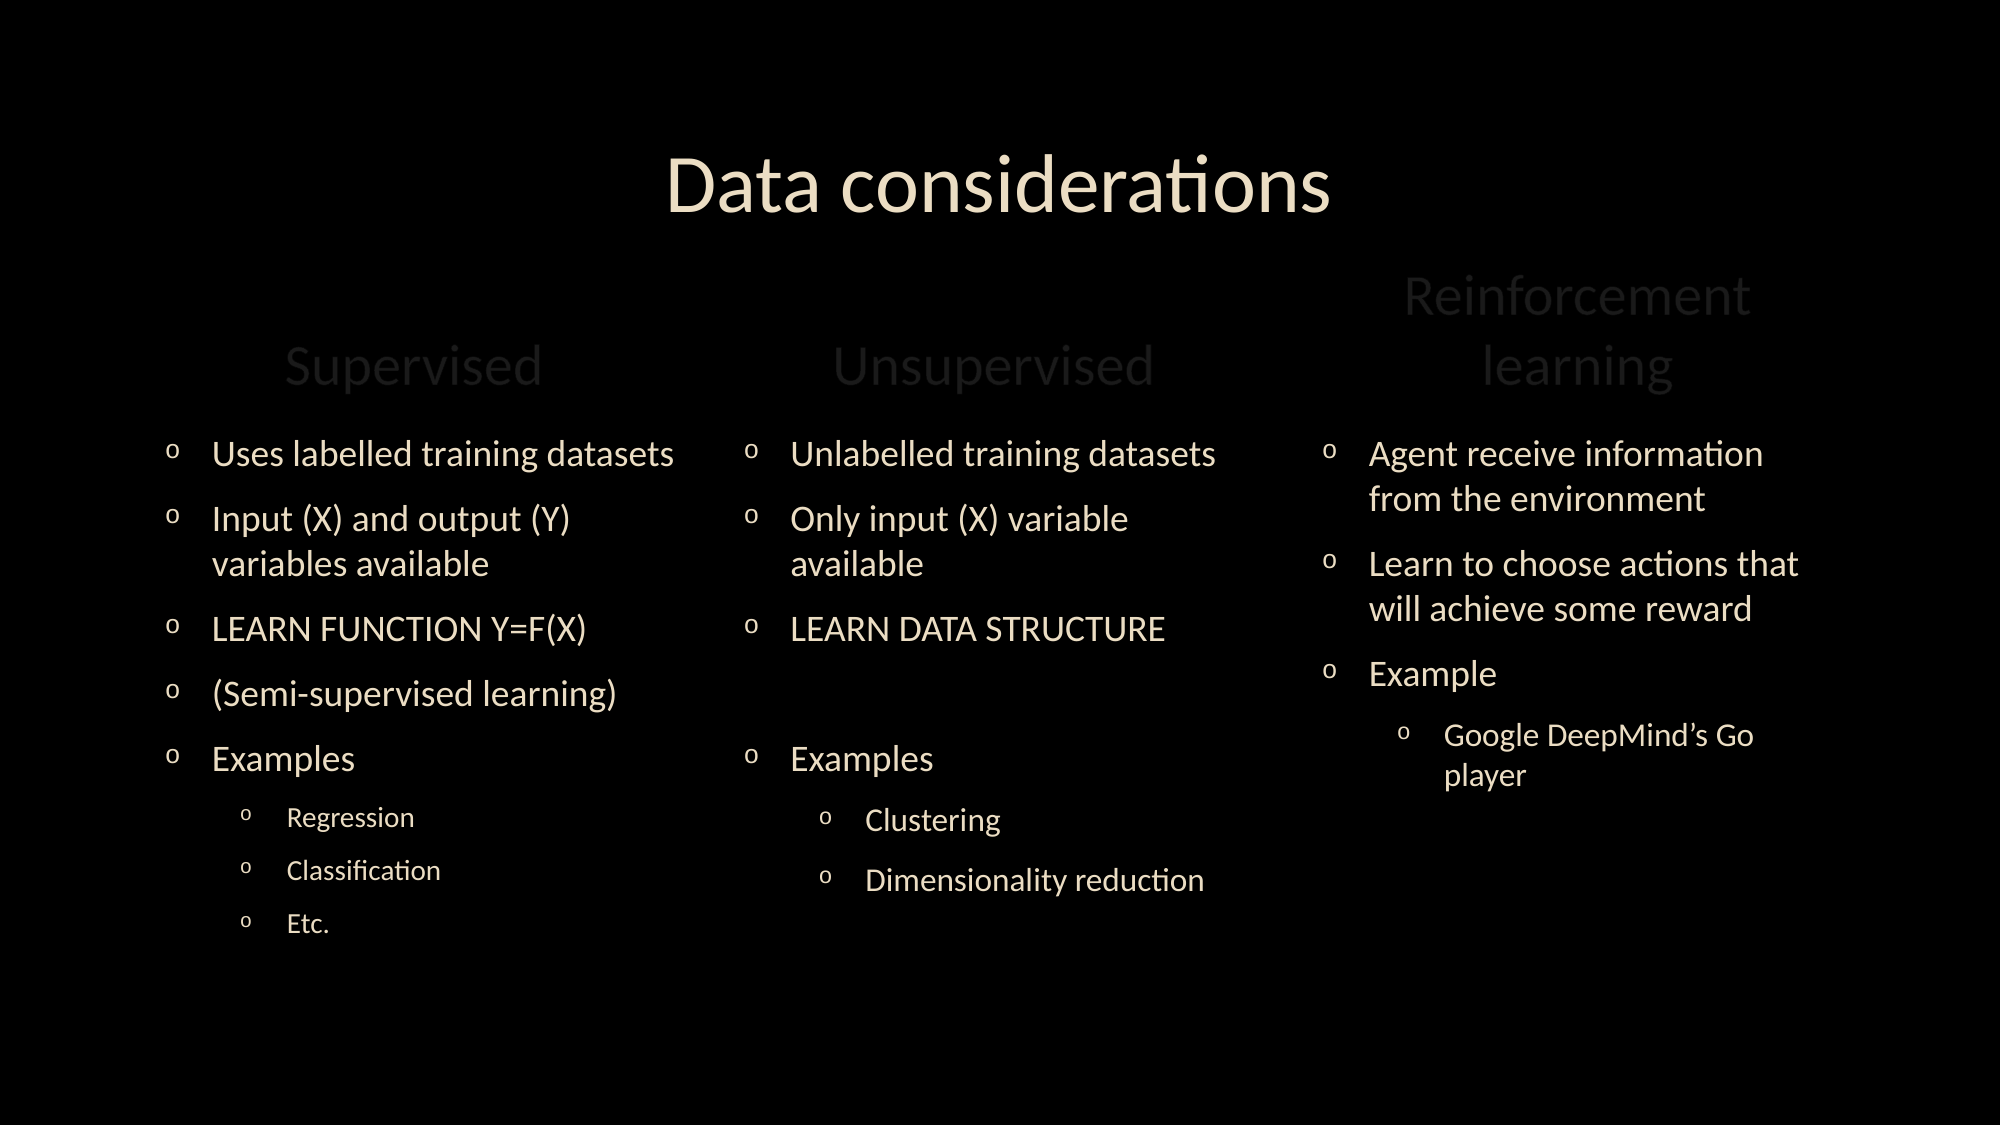

# Data considerations
Supervised
Unsupervised
Reinforcement learning
Uses labelled training datasets
Input (X) and output (Y) variables available
LEARN FUNCTION Y=F(X)
(Semi-supervised learning)
Examples
Regression
Classification
Etc.

Unlabelled training datasets
Only input (X) variable available
LEARN DATA STRUCTURE

Examples
Clustering
Dimensionality reduction
Agent receive information from the environment
Learn to choose actions that will achieve some reward
Example
Google DeepMind’s Go player